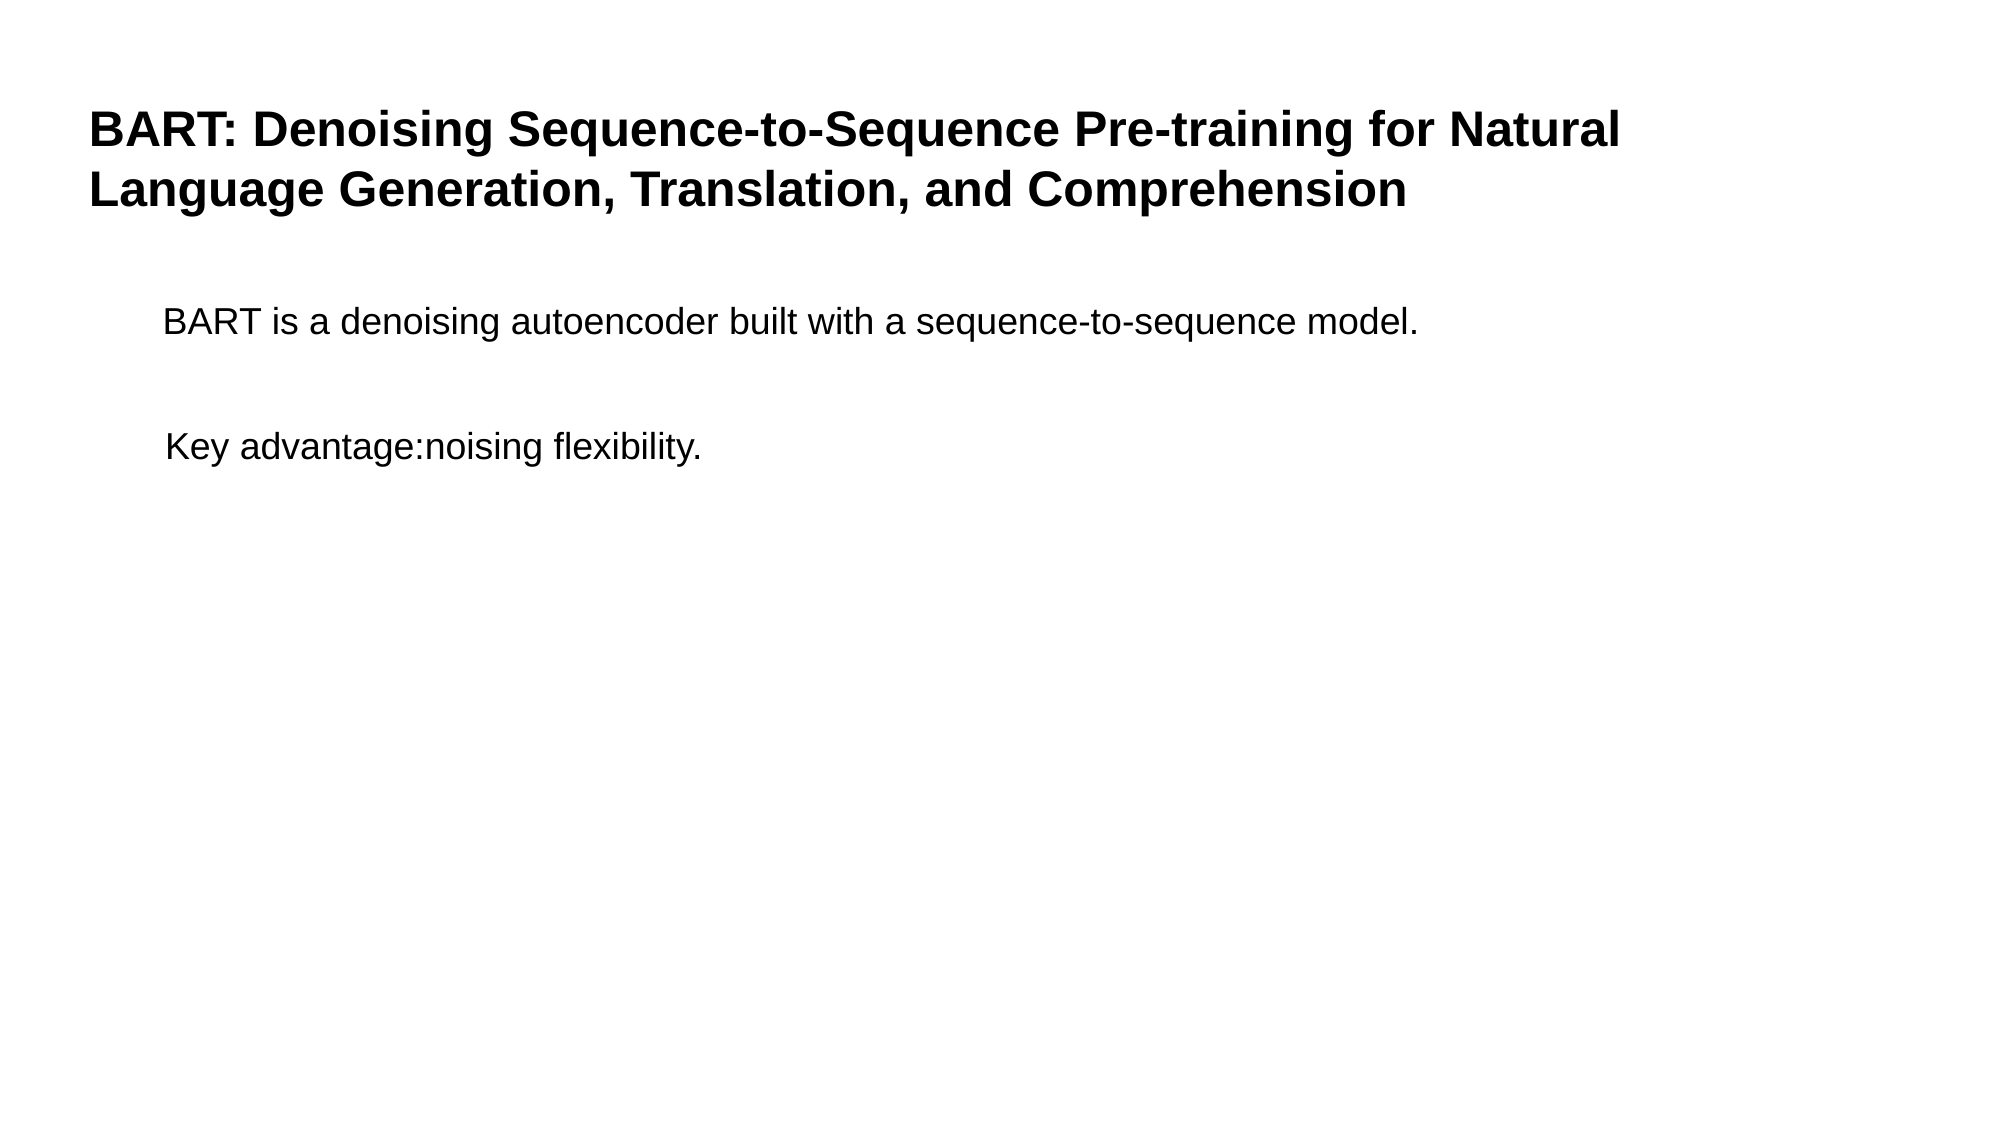

BART: Denoising Sequence-to-Sequence Pre-training for Natural Language Generation, Translation, and Comprehension
BART is a denoising autoencoder built with a sequence-to-sequence model.
Key advantage:noising flexibility.